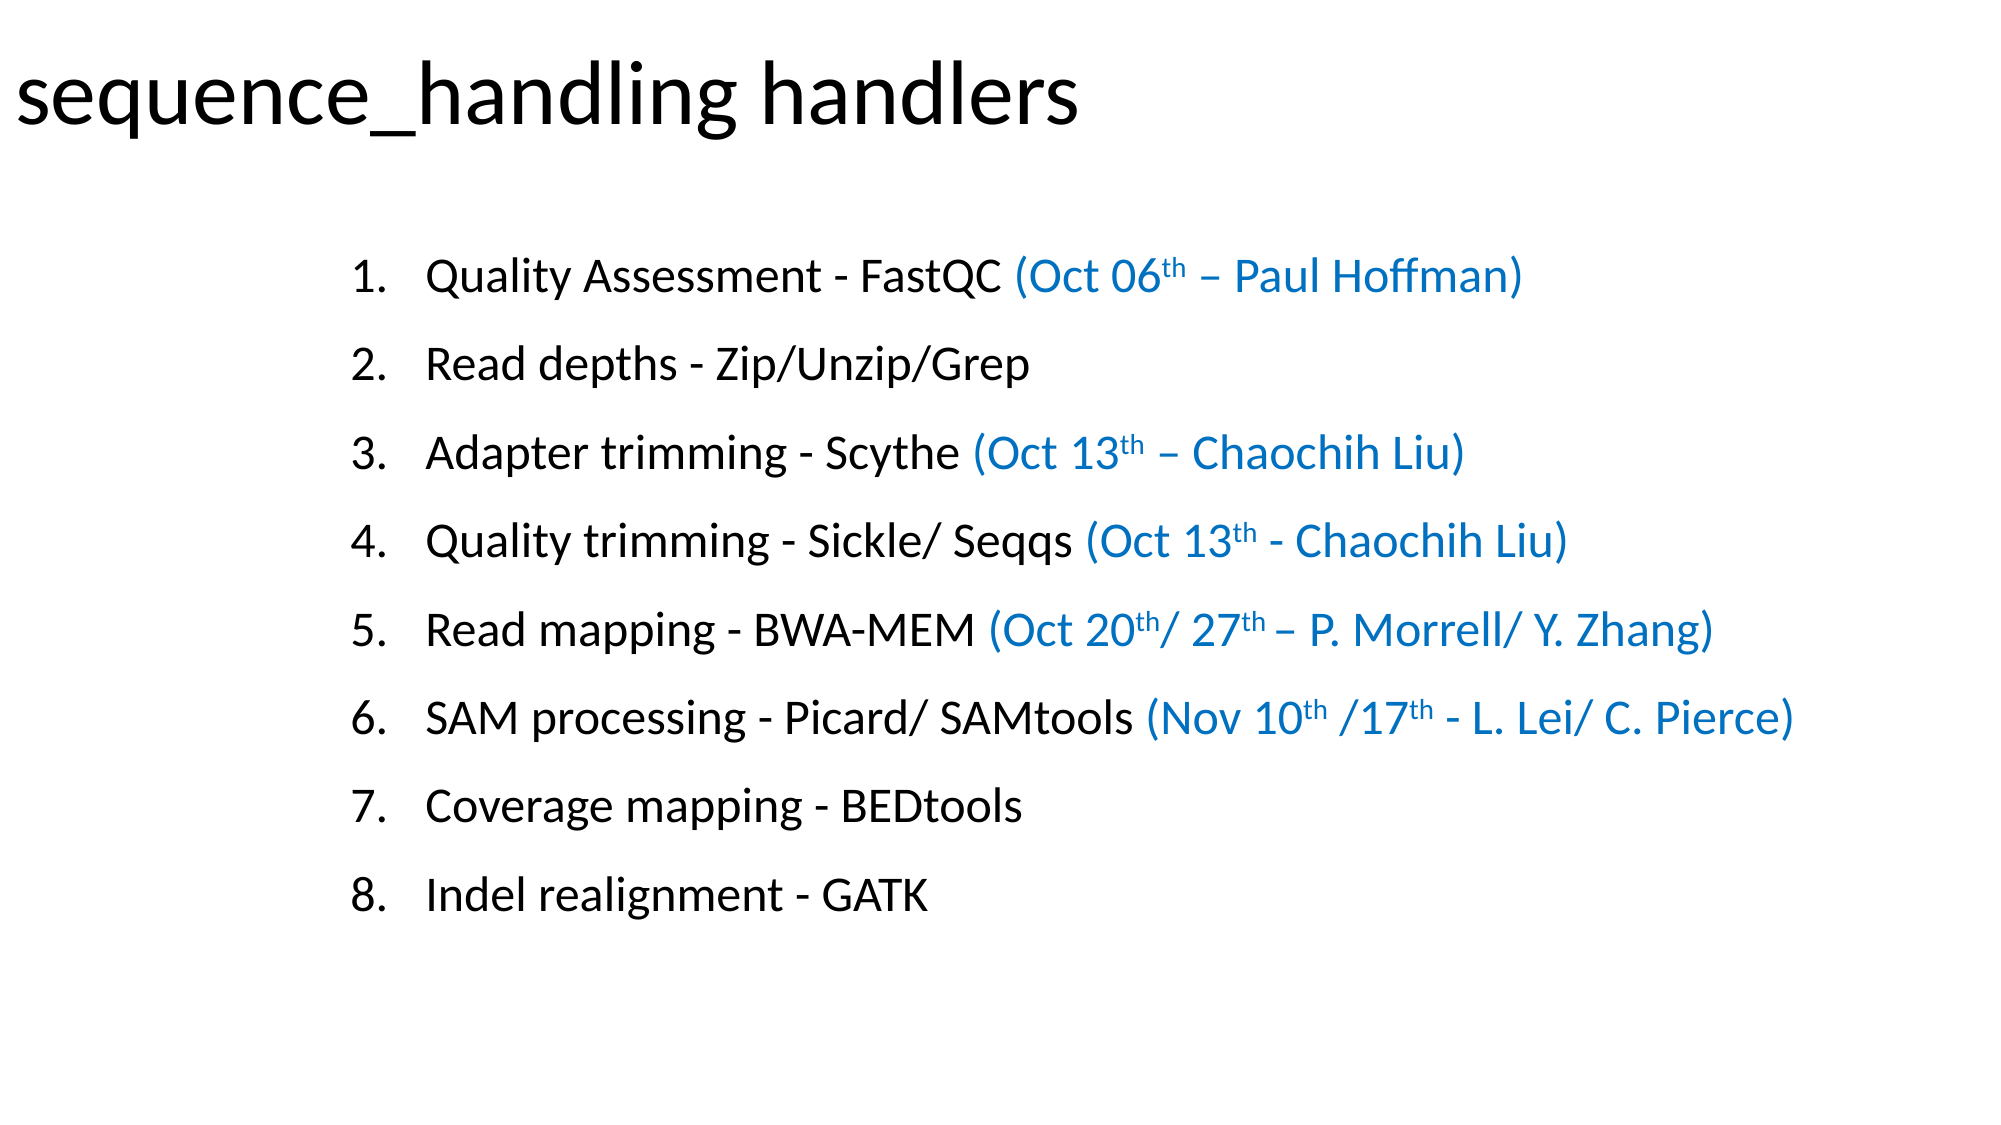

# sequence_handling handlers
Quality Assessment - FastQC (Oct 06th – Paul Hoffman)
Read depths - Zip/Unzip/Grep
Adapter trimming - Scythe (Oct 13th – Chaochih Liu)
Quality trimming - Sickle/ Seqqs (Oct 13th - Chaochih Liu)
Read mapping - BWA-MEM (Oct 20th/ 27th – P. Morrell/ Y. Zhang)
SAM processing - Picard/ SAMtools (Nov 10th /17th - L. Lei/ C. Pierce)
Coverage mapping - BEDtools
Indel realignment - GATK